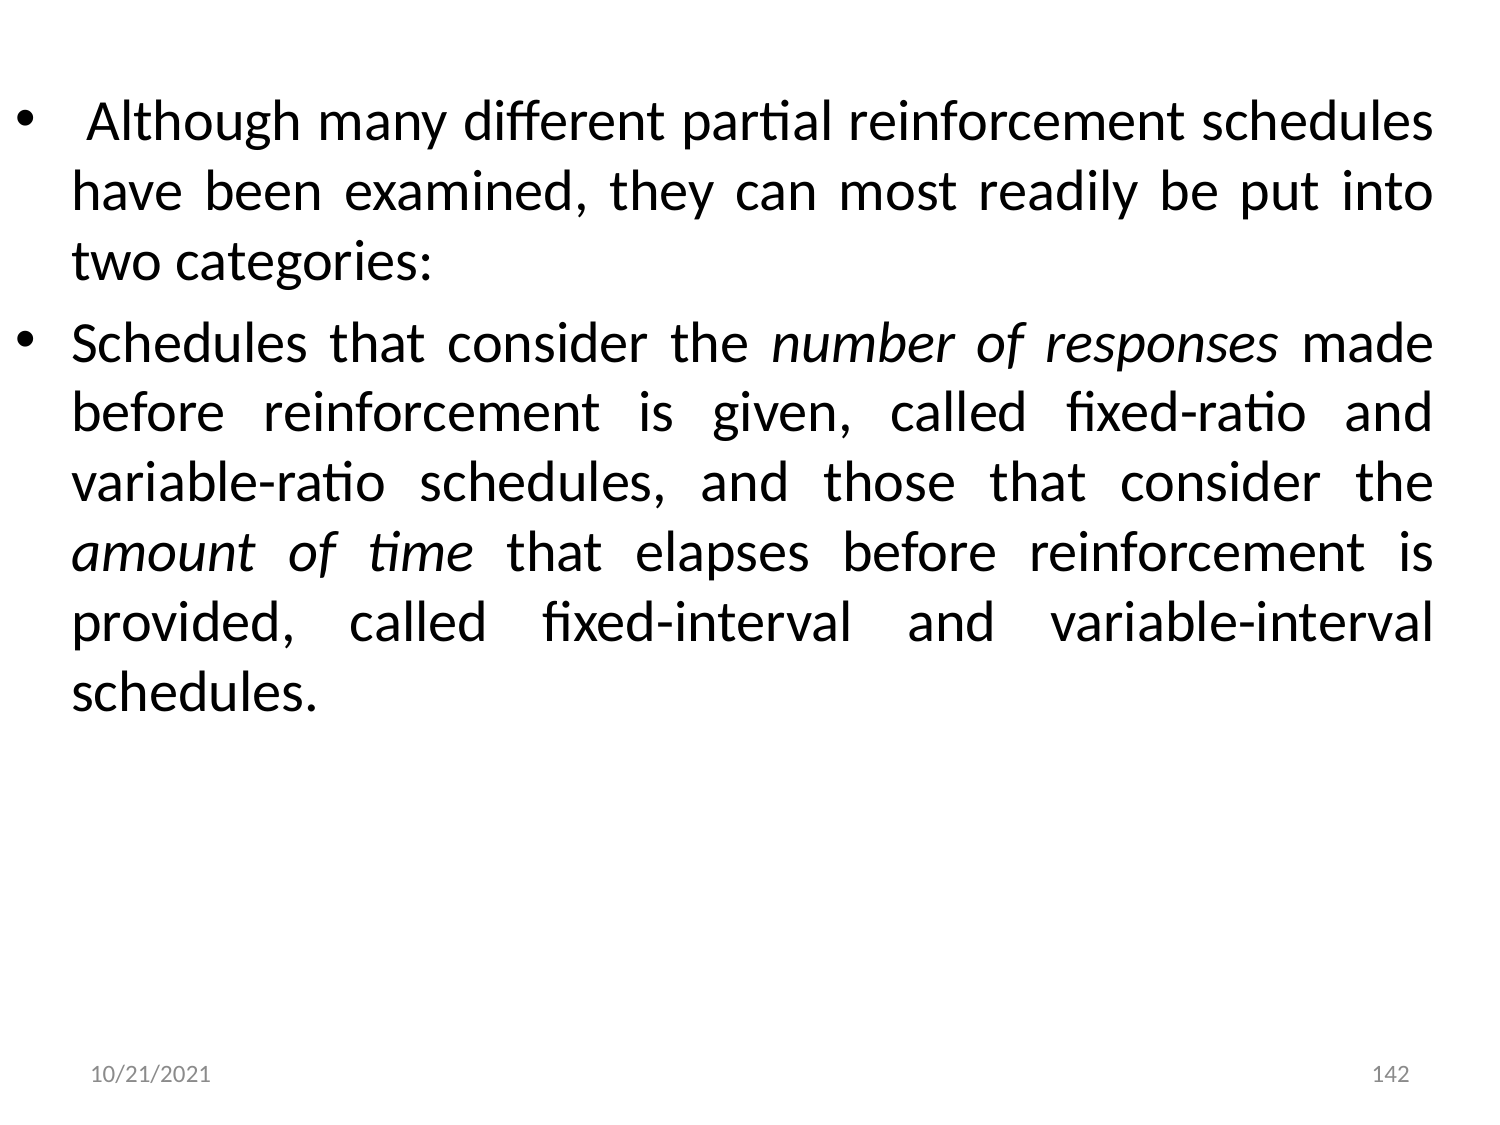

Although many different partial reinforcement schedules have been examined, they can most readily be put into two categories:
Schedules that consider the number of responses made before reinforcement is given, called fixed-ratio and variable-ratio schedules, and those that consider the amount of time that elapses before reinforcement is provided, called fixed-interval and variable-interval schedules.
10/21/2021

142